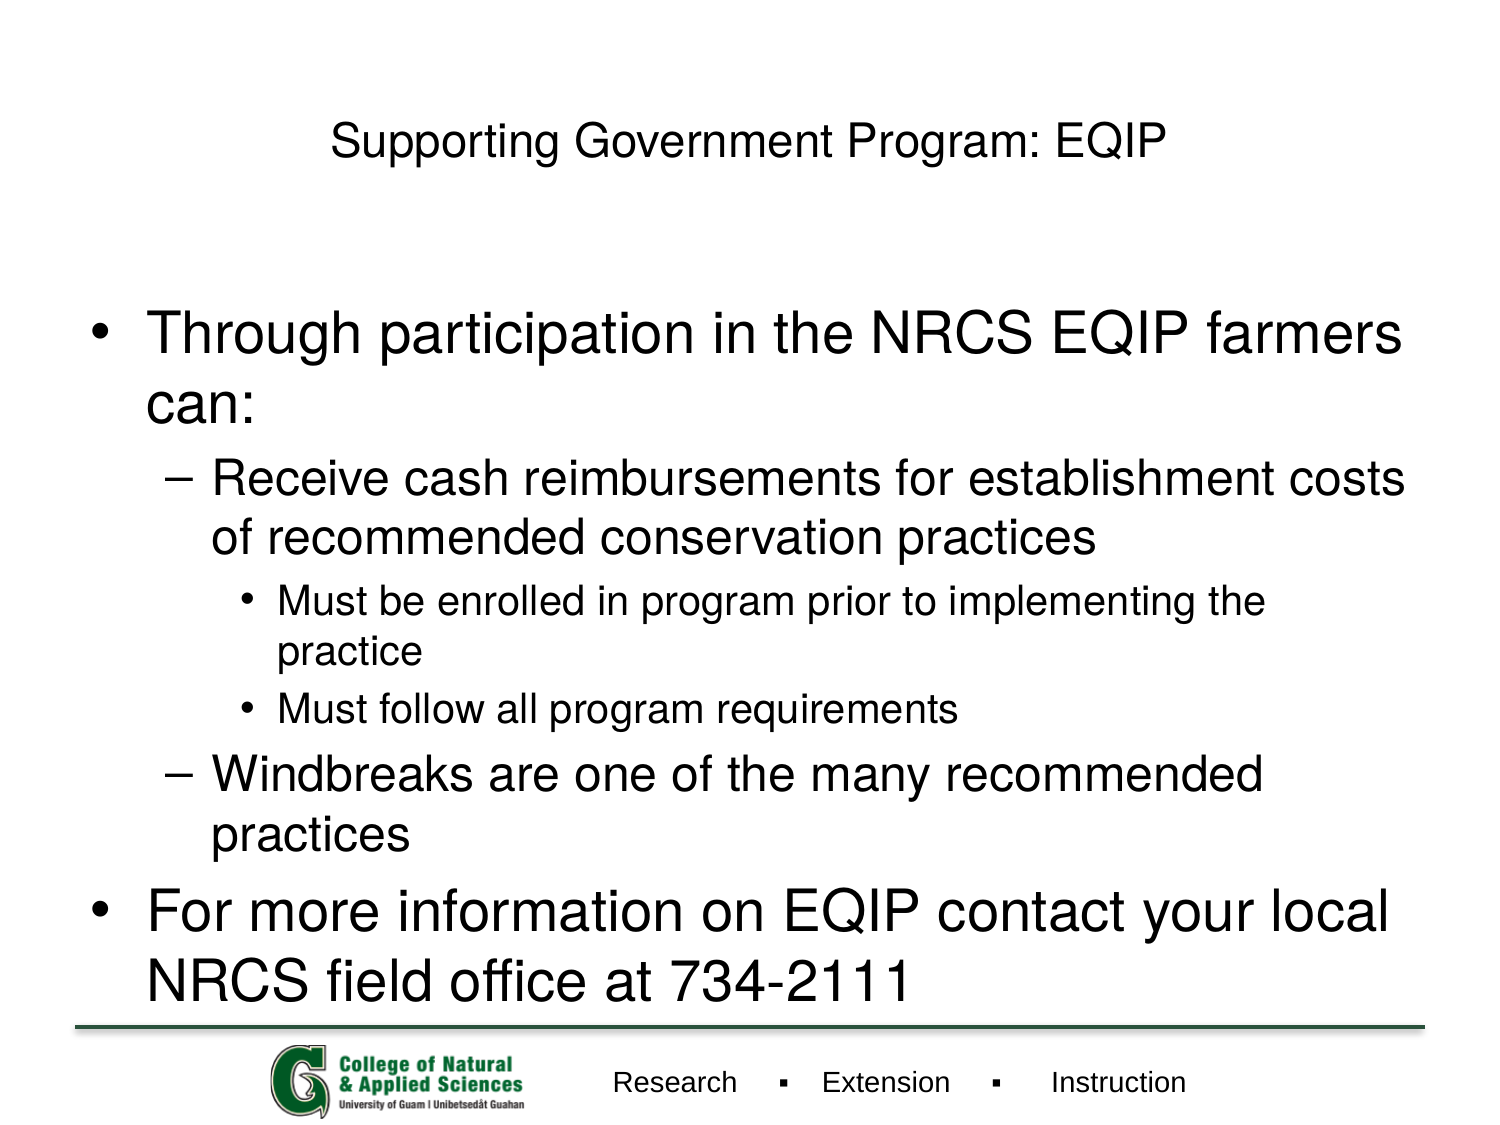

# Supporting Government Program: EQIP
Through participation in the NRCS EQIP farmers can:
Receive cash reimbursements for establishment costs of recommended conservation practices
Must be enrolled in program prior to implementing the practice
Must follow all program requirements
Windbreaks are one of the many recommended practices
For more information on EQIP contact your local NRCS field office at 734-2111